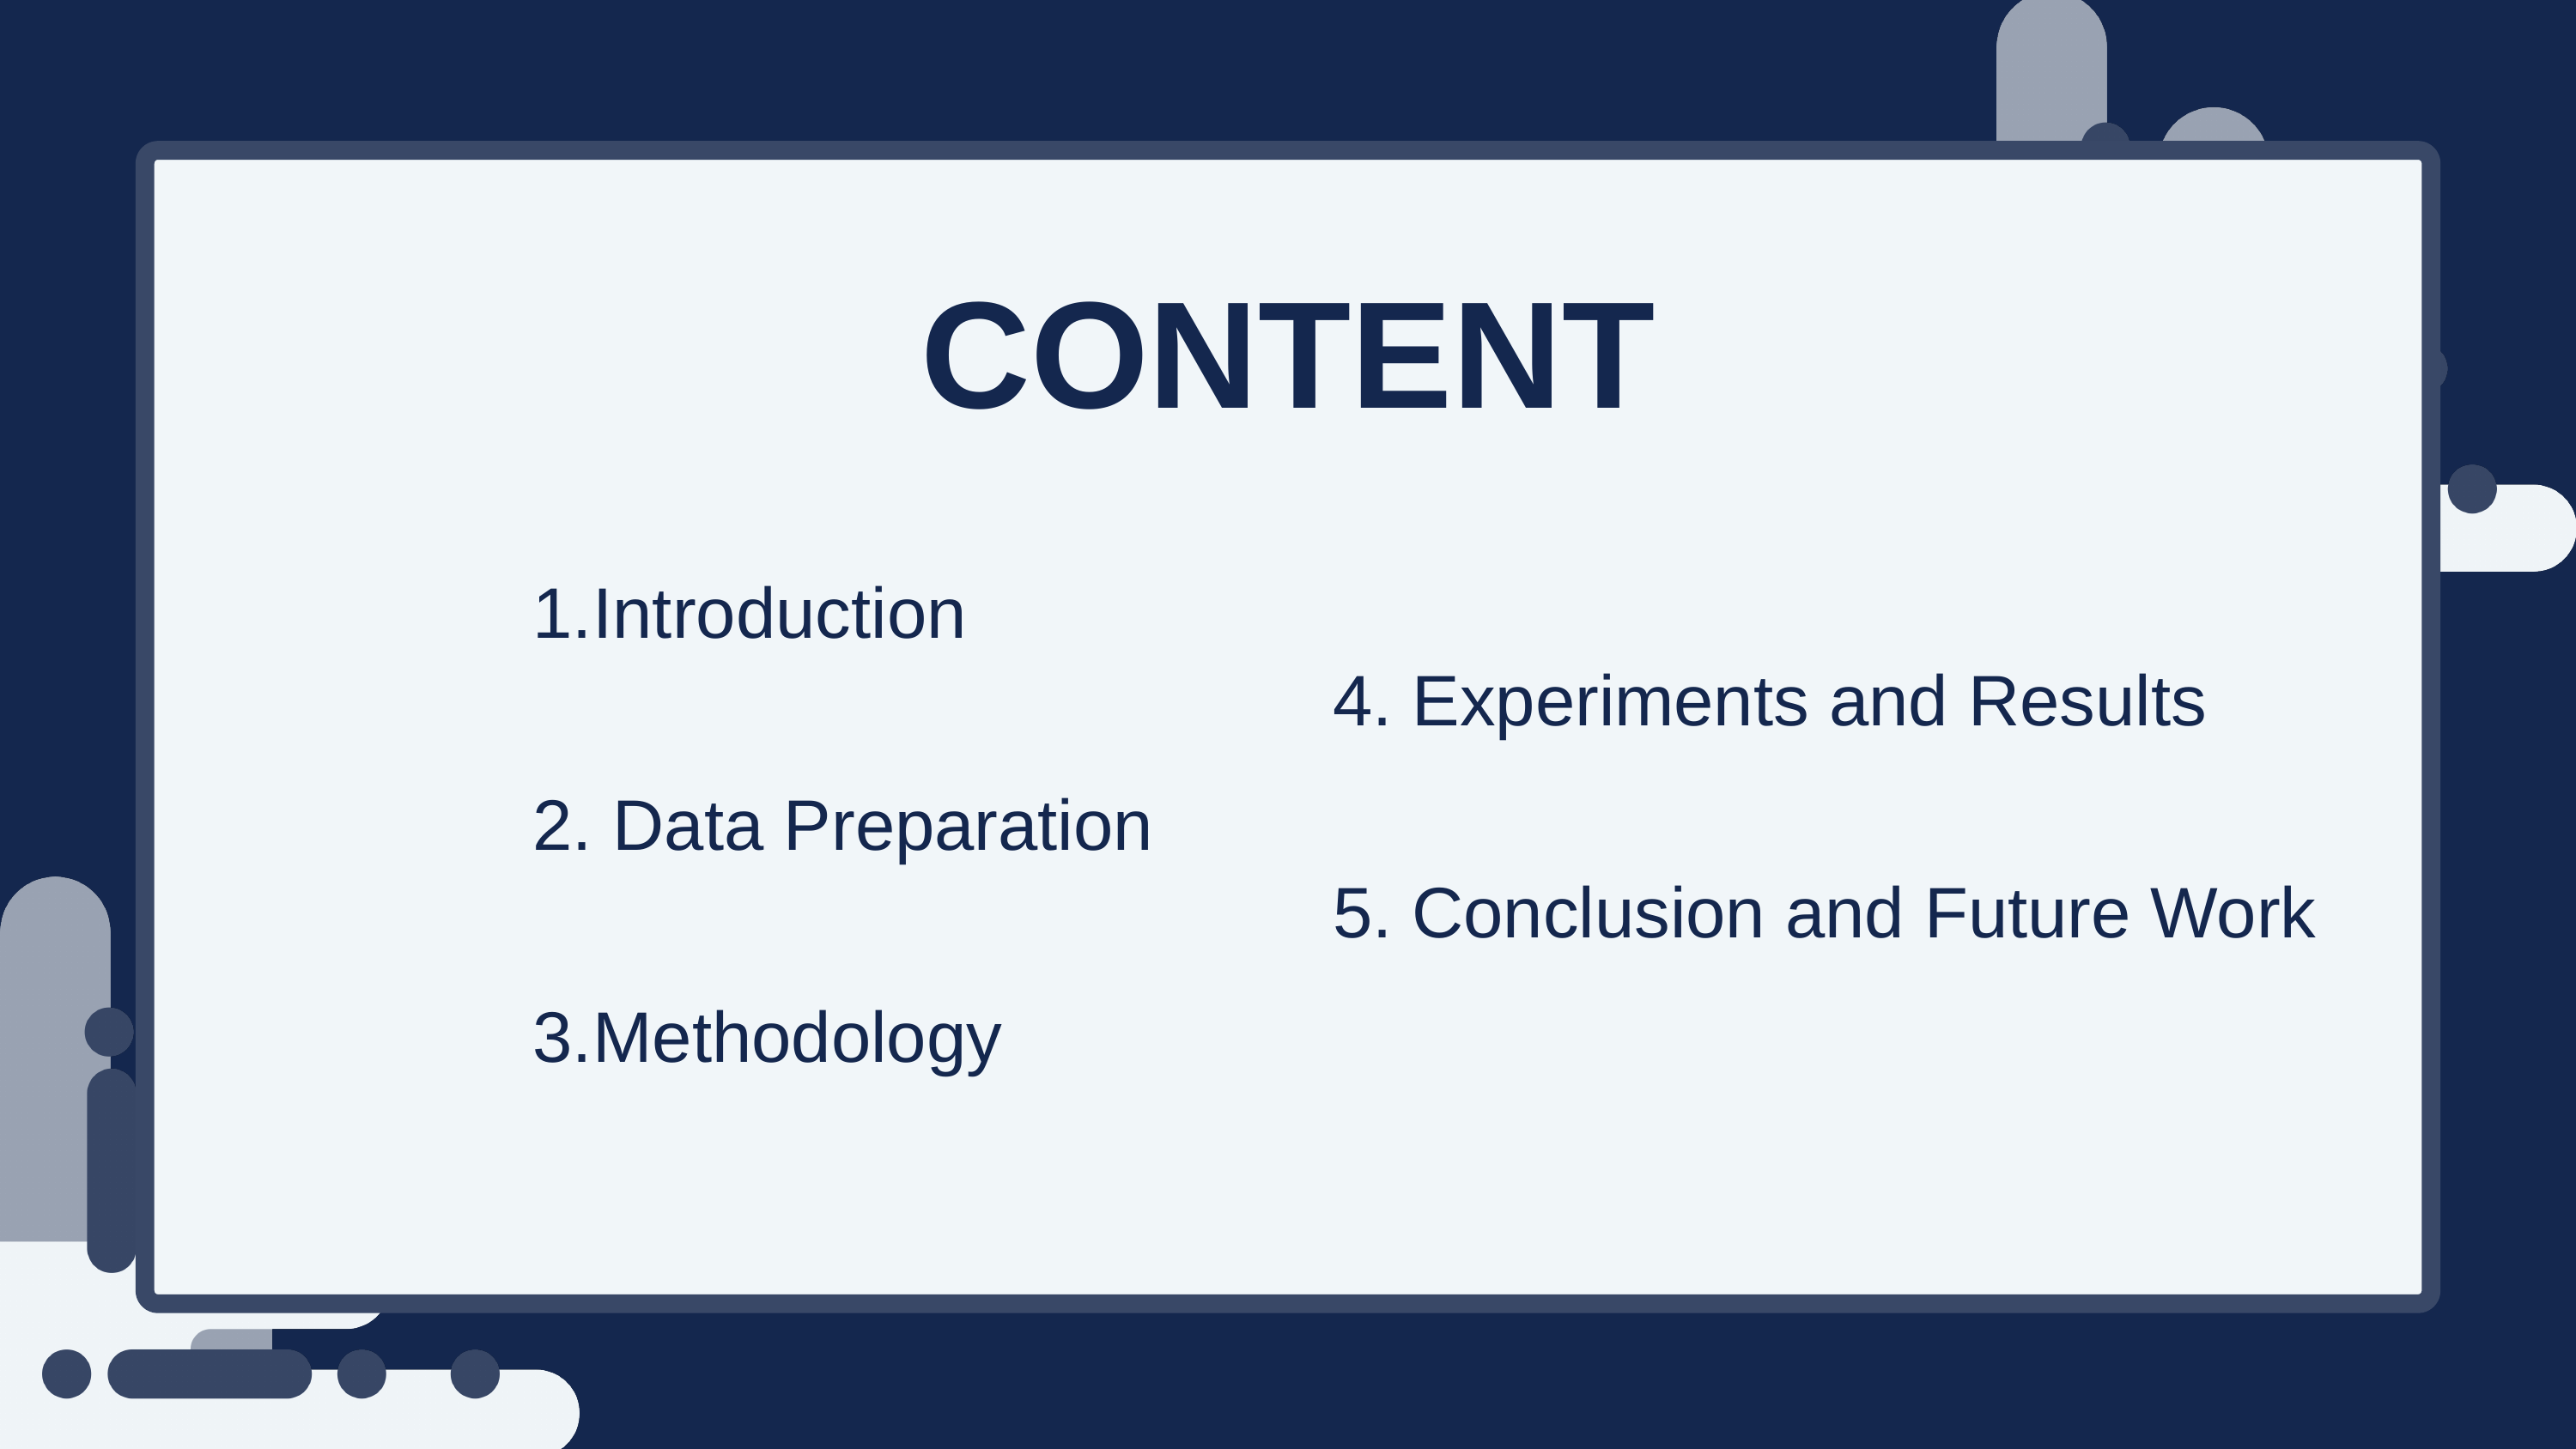

CONTENT
Introduction
 Data Preparation
Methodology
4. Experiments and Results
5. Conclusion and Future Work